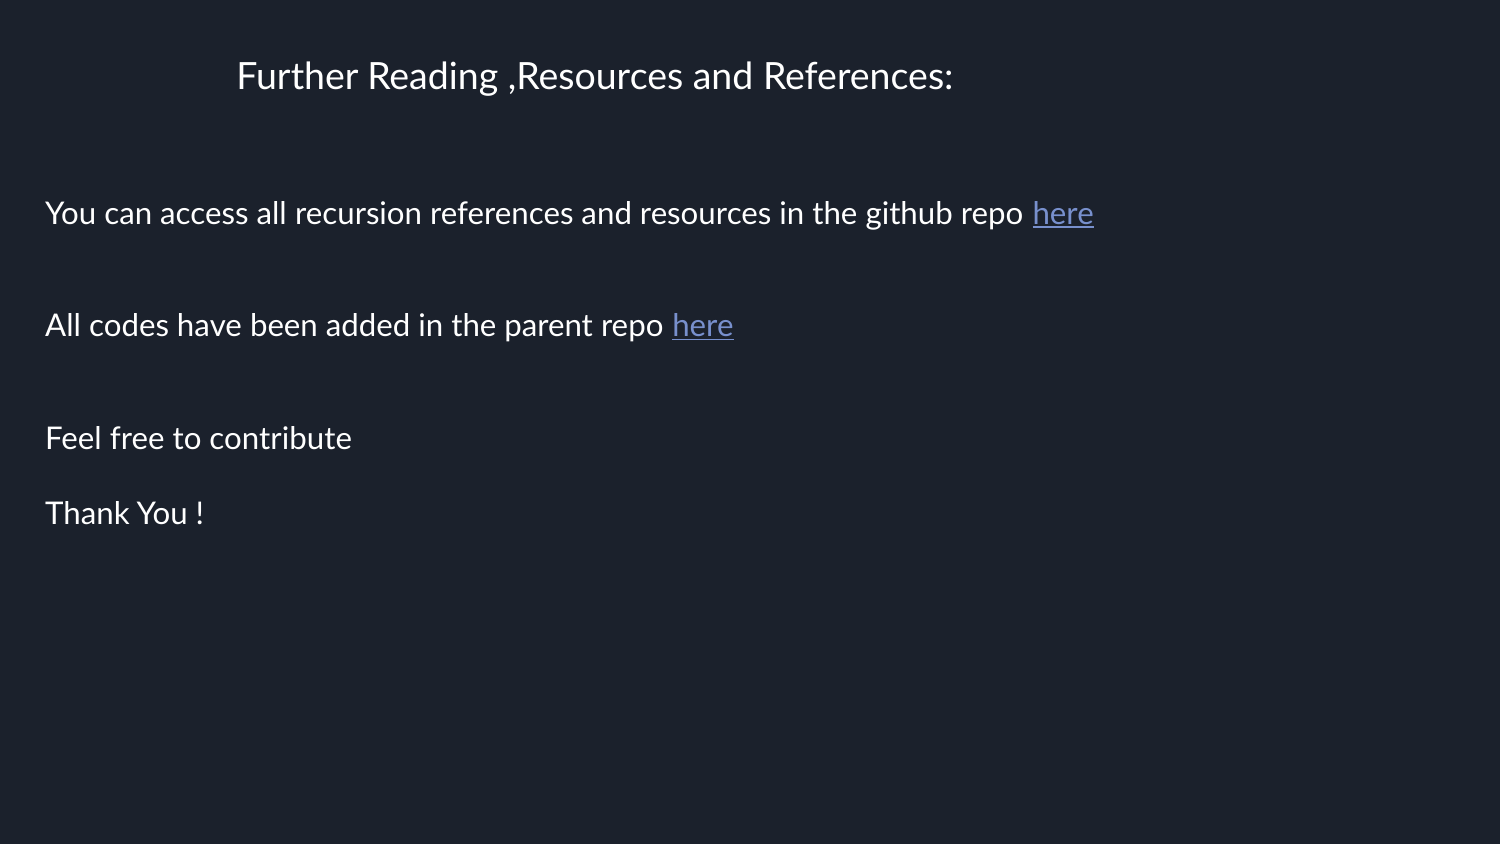

Further Reading ,Resources and References:

You can access all recursion references and resources in the github repo here

All codes have been added in the parent repo here

Feel free to contribute
Thank You !